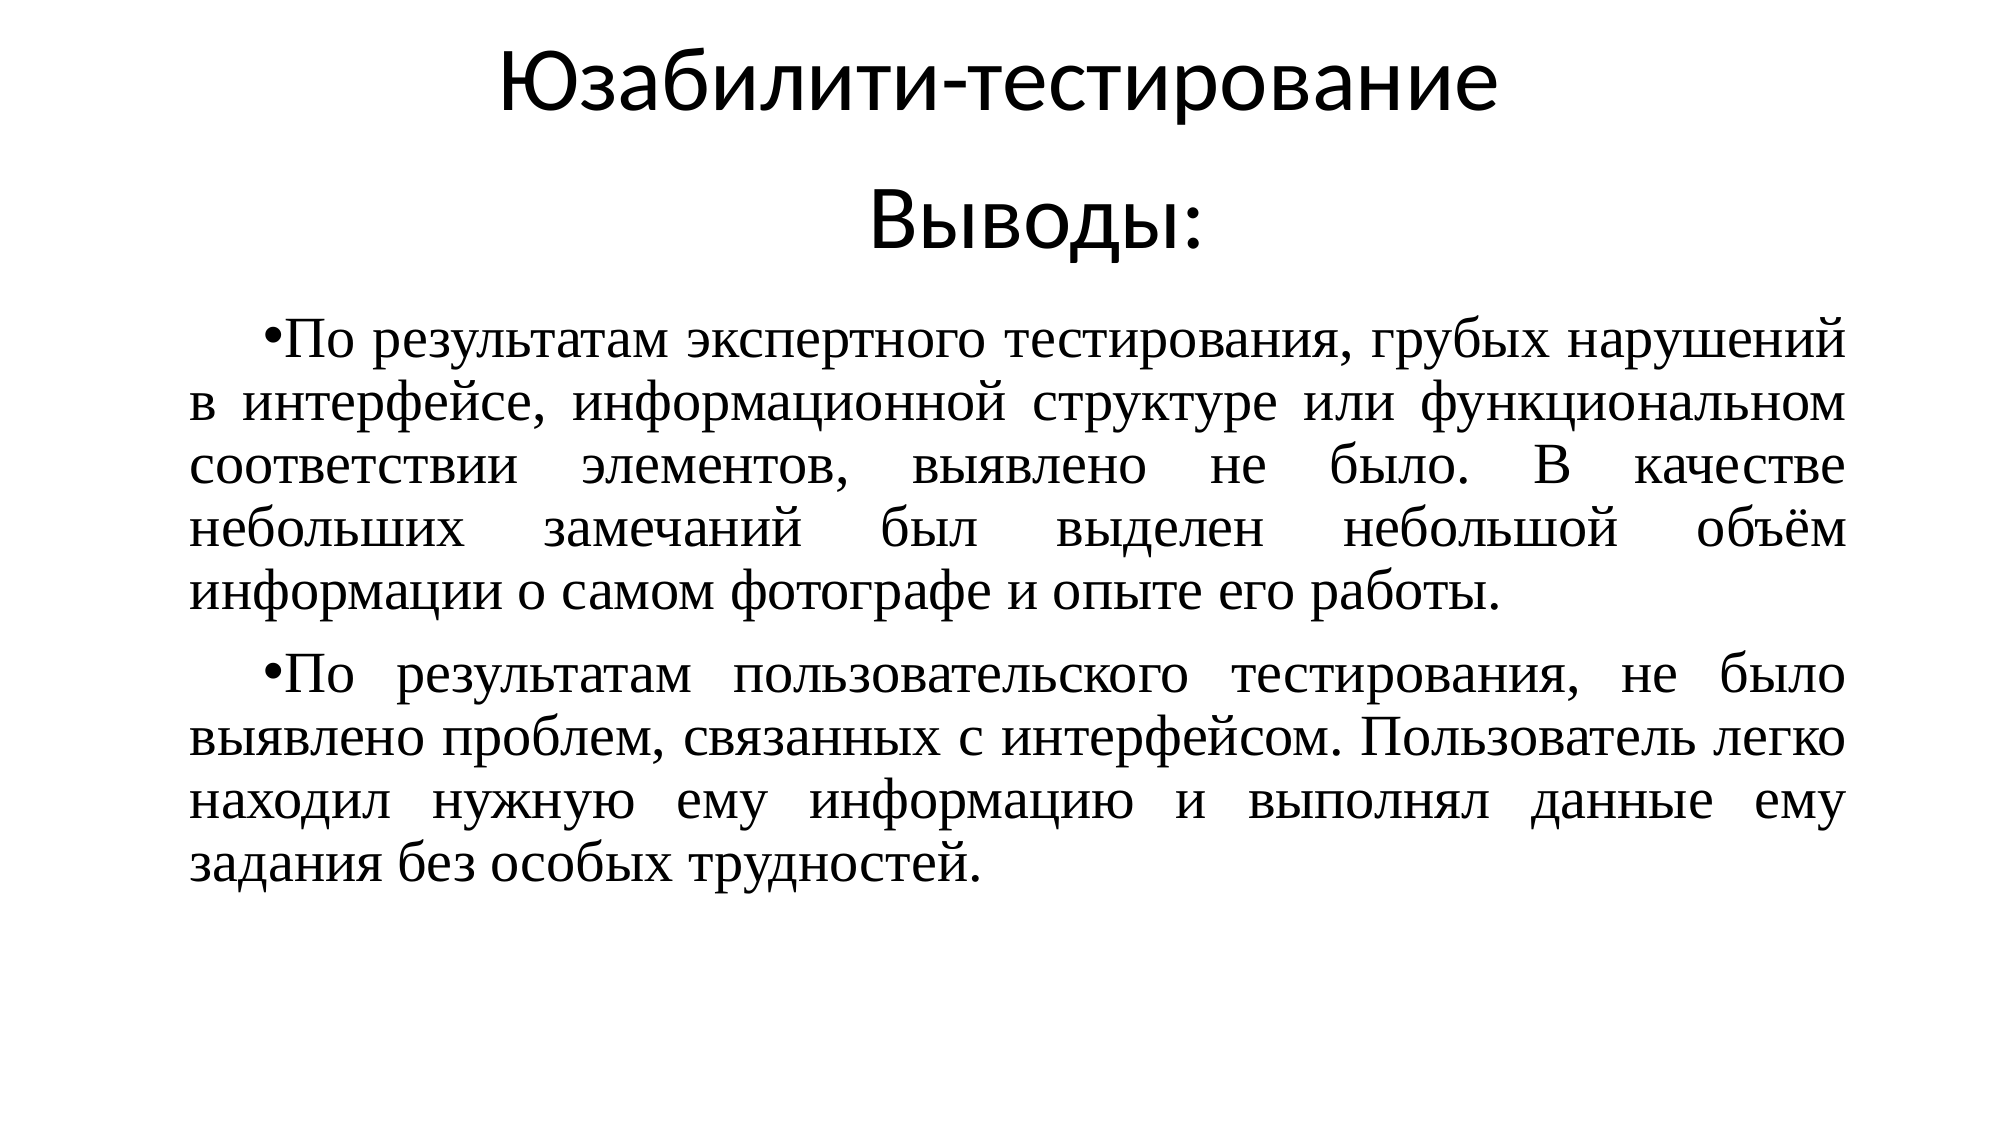

Юзабилити-тестирование
# Выводы:
По результатам экспертного тестирования, грубых нарушений в интерфейсе, информационной структуре или функциональном соответствии элементов, выявлено не было. В качестве небольших замечаний был выделен небольшой объём информации о самом фотографе и опыте его работы.
По результатам пользовательского тестирования, не было выявлено проблем, связанных с интерфейсом. Пользователь легко находил нужную ему информацию и выполнял данные ему задания без особых трудностей.